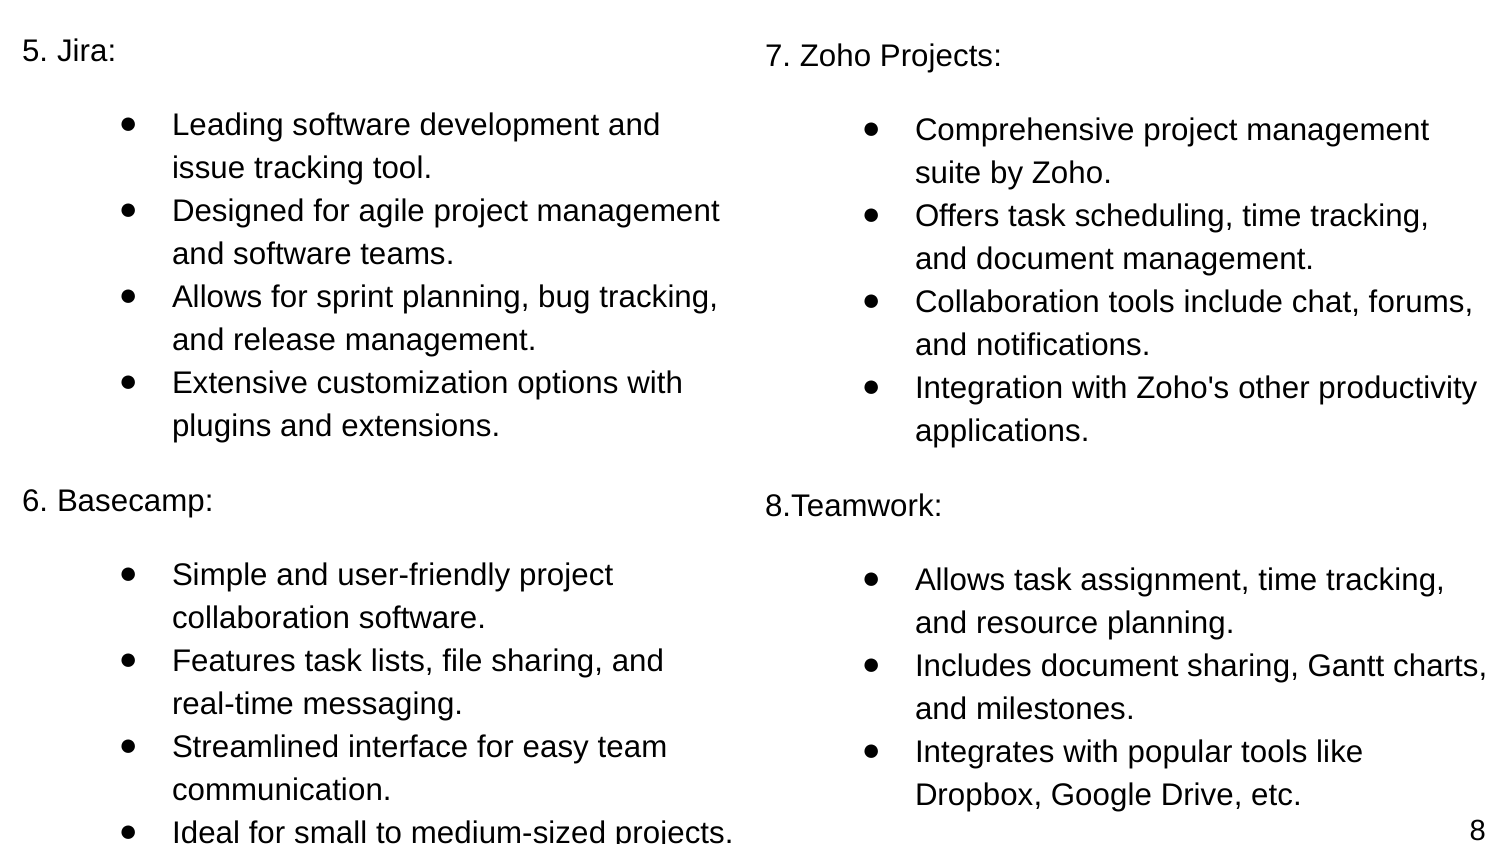

5. Jira:
Leading software development and issue tracking tool.
Designed for agile project management and software teams.
Allows for sprint planning, bug tracking, and release management.
Extensive customization options with plugins and extensions.
6. Basecamp:
Simple and user-friendly project collaboration software.
Features task lists, file sharing, and real-time messaging.
Streamlined interface for easy team communication.
Ideal for small to medium-sized projects.

7. Zoho Projects:
Comprehensive project management suite by Zoho.
Offers task scheduling, time tracking, and document management.
Collaboration tools include chat, forums, and notifications.
Integration with Zoho's other productivity applications.
8.Teamwork:
Allows task assignment, time tracking, and resource planning.
Includes document sharing, Gantt charts, and milestones.
Integrates with popular tools like Dropbox, Google Drive, etc.

8